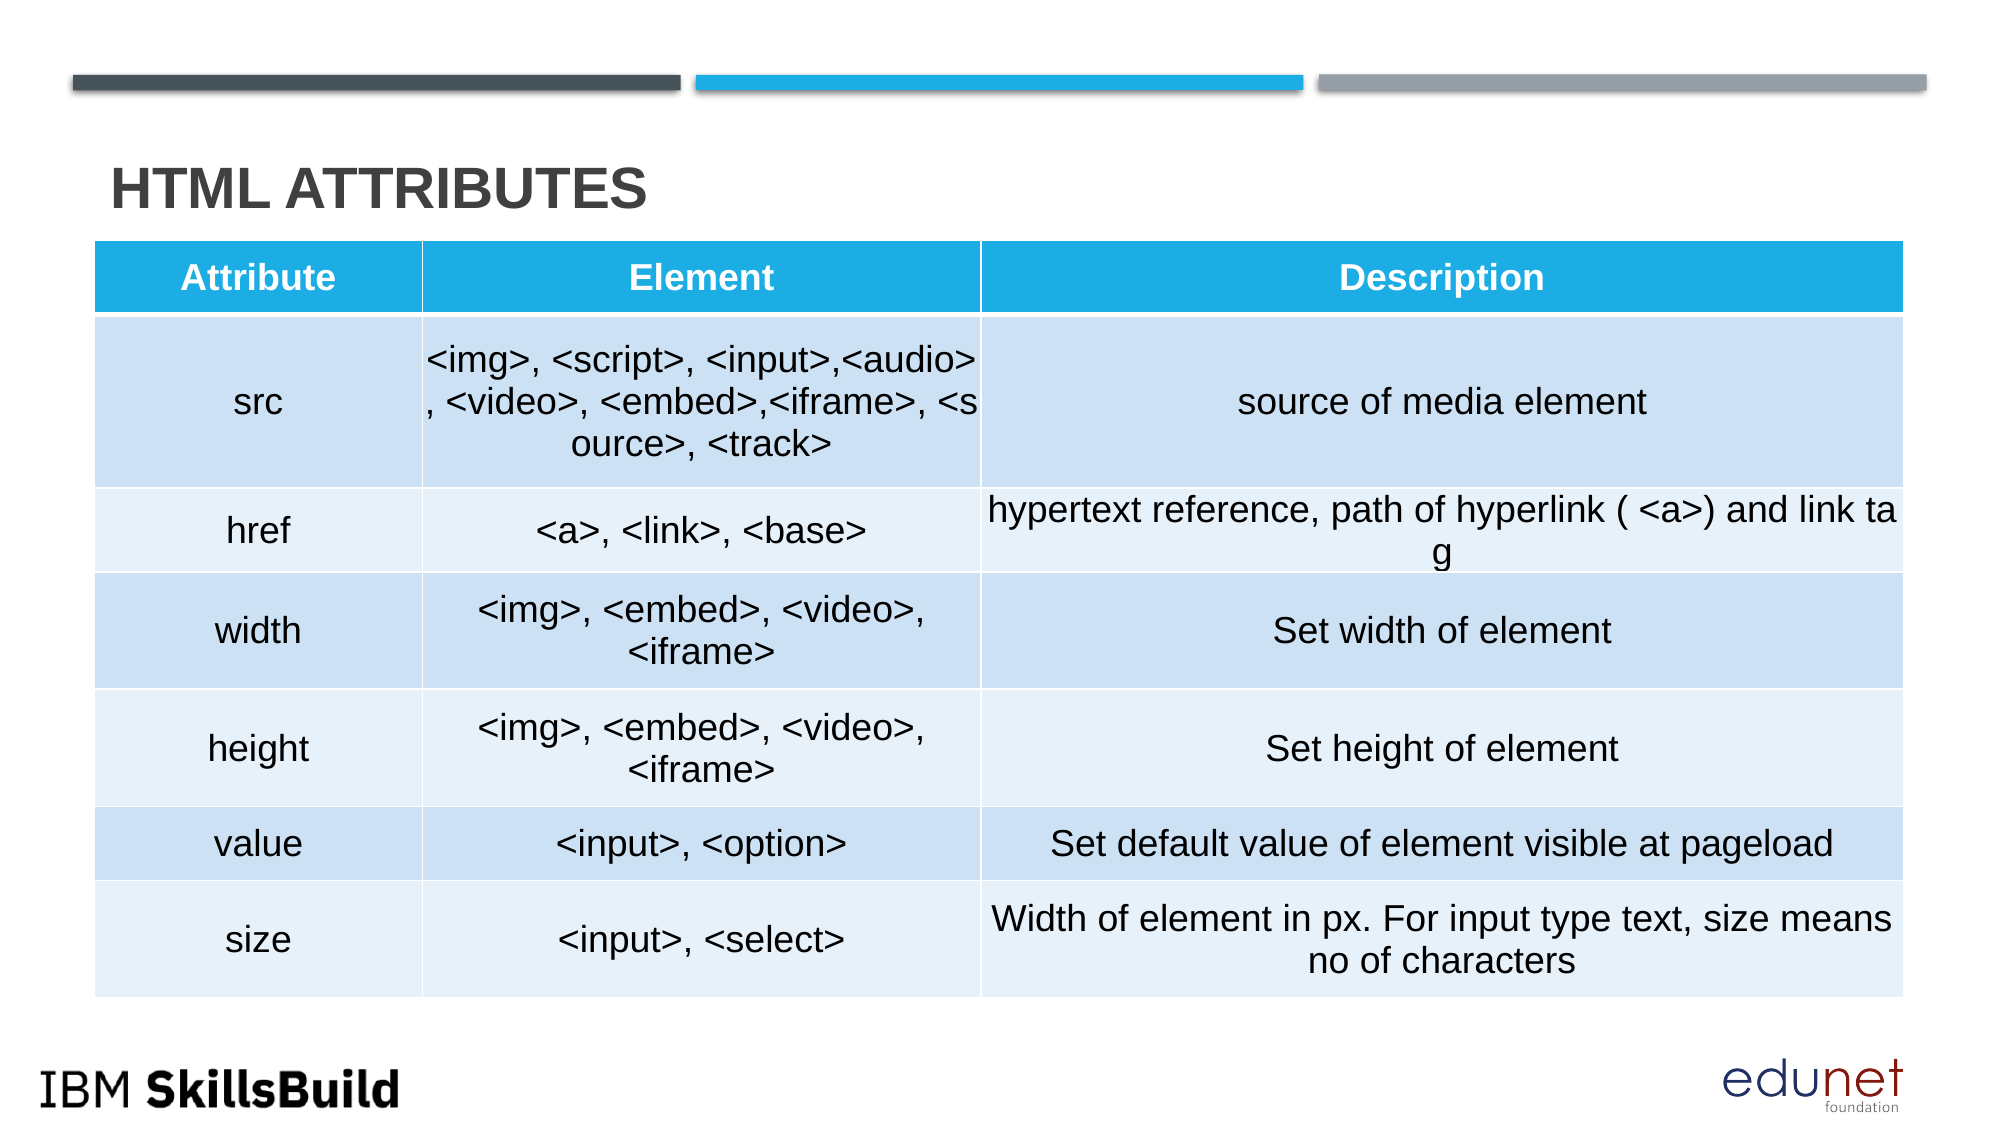

# HTML ATTRIBUTES
| Attribute | Element | Description |
| --- | --- | --- |
| src | <img>, <script>, <input>,<audio>, <video>, <embed>,<iframe>, <source>, <track> | source of media element |
| href | <a>, <link>, <base> | hypertext reference, path of hyperlink ( <a>) and link tag |
| width | <img>, <embed>, <video>, <iframe> | Set width of element |
| height | <img>, <embed>, <video>, <iframe> | Set height of element |
| value | <input>, <option> | Set default value of element visible at pageload |
| size | <input>, <select> | Width of element in px. For input type text, size means no of characters |